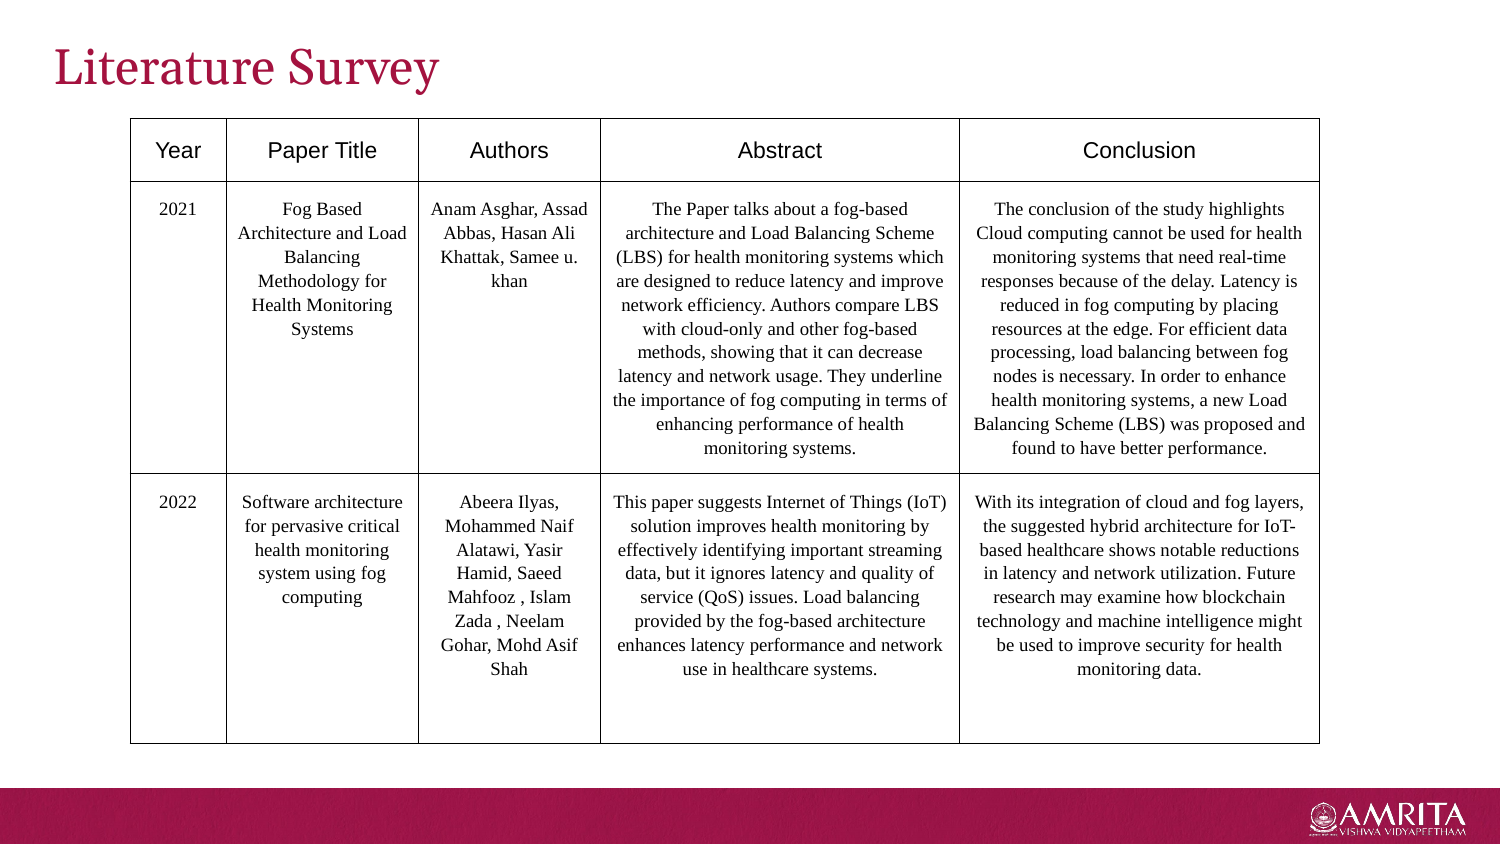

# Literature Survey
| Year | Paper Title | Authors | Abstract | Conclusion |
| --- | --- | --- | --- | --- |
| 2021 | Fog Based Architecture and Load Balancing Methodology for Health Monitoring Systems | Anam Asghar, Assad Abbas, Hasan Ali Khattak, Samee u. khan | The Paper talks about a fog-based architecture and Load Balancing Scheme (LBS) for health monitoring systems which are designed to reduce latency and improve network efficiency. Authors compare LBS with cloud-only and other fog-based methods, showing that it can decrease latency and network usage. They underline the importance of fog computing in terms of enhancing performance of health monitoring systems. | The conclusion of the study highlights Cloud computing cannot be used for health monitoring systems that need real-time responses because of the delay. Latency is reduced in fog computing by placing resources at the edge. For efficient data processing, load balancing between fog nodes is necessary. In order to enhance health monitoring systems, a new Load Balancing Scheme (LBS) was proposed and found to have better performance. |
| 2022 | Software architecture for pervasive critical health monitoring system using fog computing | Abeera Ilyas, Mohammed Naif Alatawi, Yasir Hamid, Saeed Mahfooz , Islam Zada , Neelam Gohar, Mohd Asif Shah | This paper suggests Internet of Things (IoT) solution improves health monitoring by effectively identifying important streaming data, but it ignores latency and quality of service (QoS) issues. Load balancing provided by the fog-based architecture enhances latency performance and network use in healthcare systems. | With its integration of cloud and fog layers, the suggested hybrid architecture for IoT-based healthcare shows notable reductions in latency and network utilization. Future research may examine how blockchain technology and machine intelligence might be used to improve security for health monitoring data. |